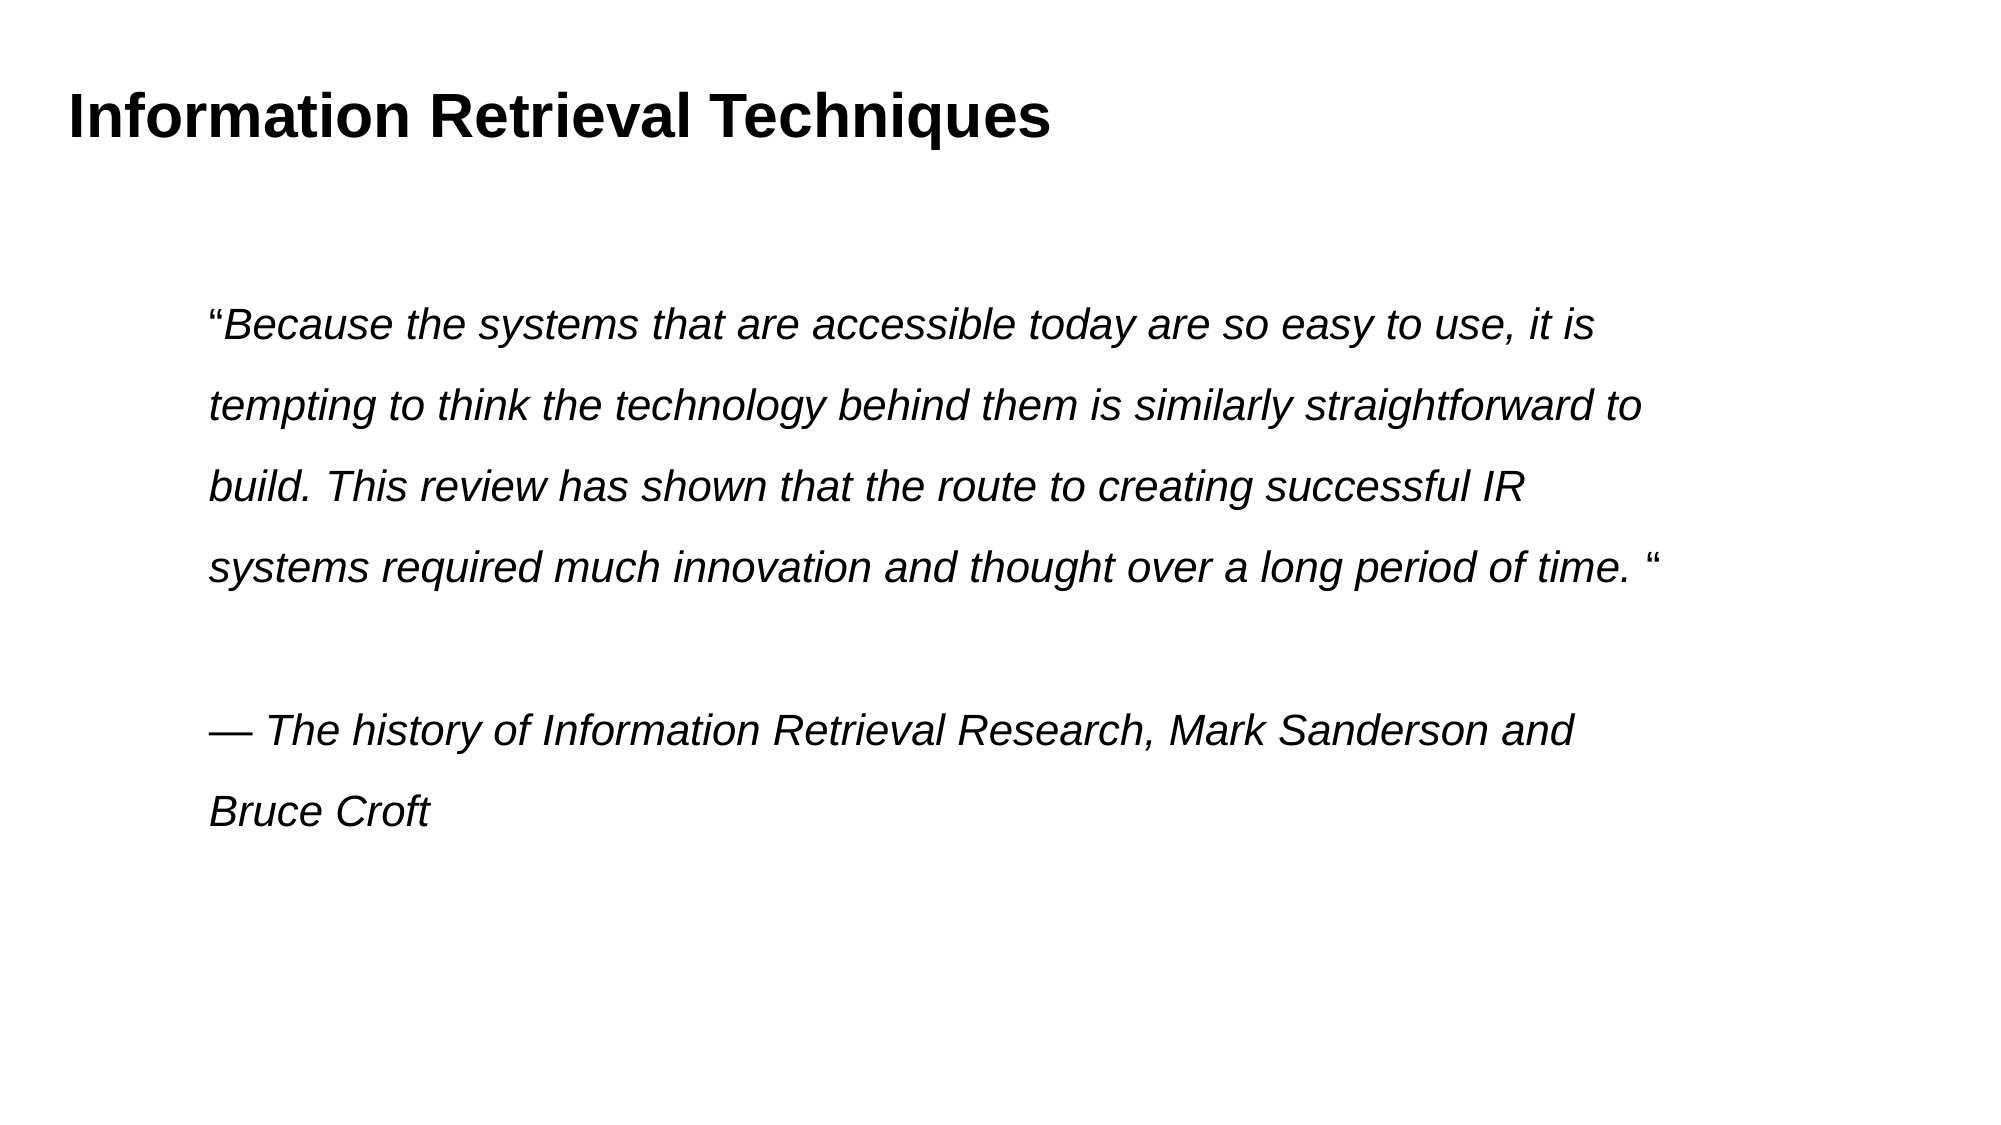

Information Retrieval Techniques
“Because the systems that are accessible today are so easy to use, it is tempting to think the technology behind them is similarly straightforward to build. This review has shown that the route to creating successful IR systems required much innovation and thought over a long period of time. “

— The history of Information Retrieval Research, Mark Sanderson and Bruce Croft